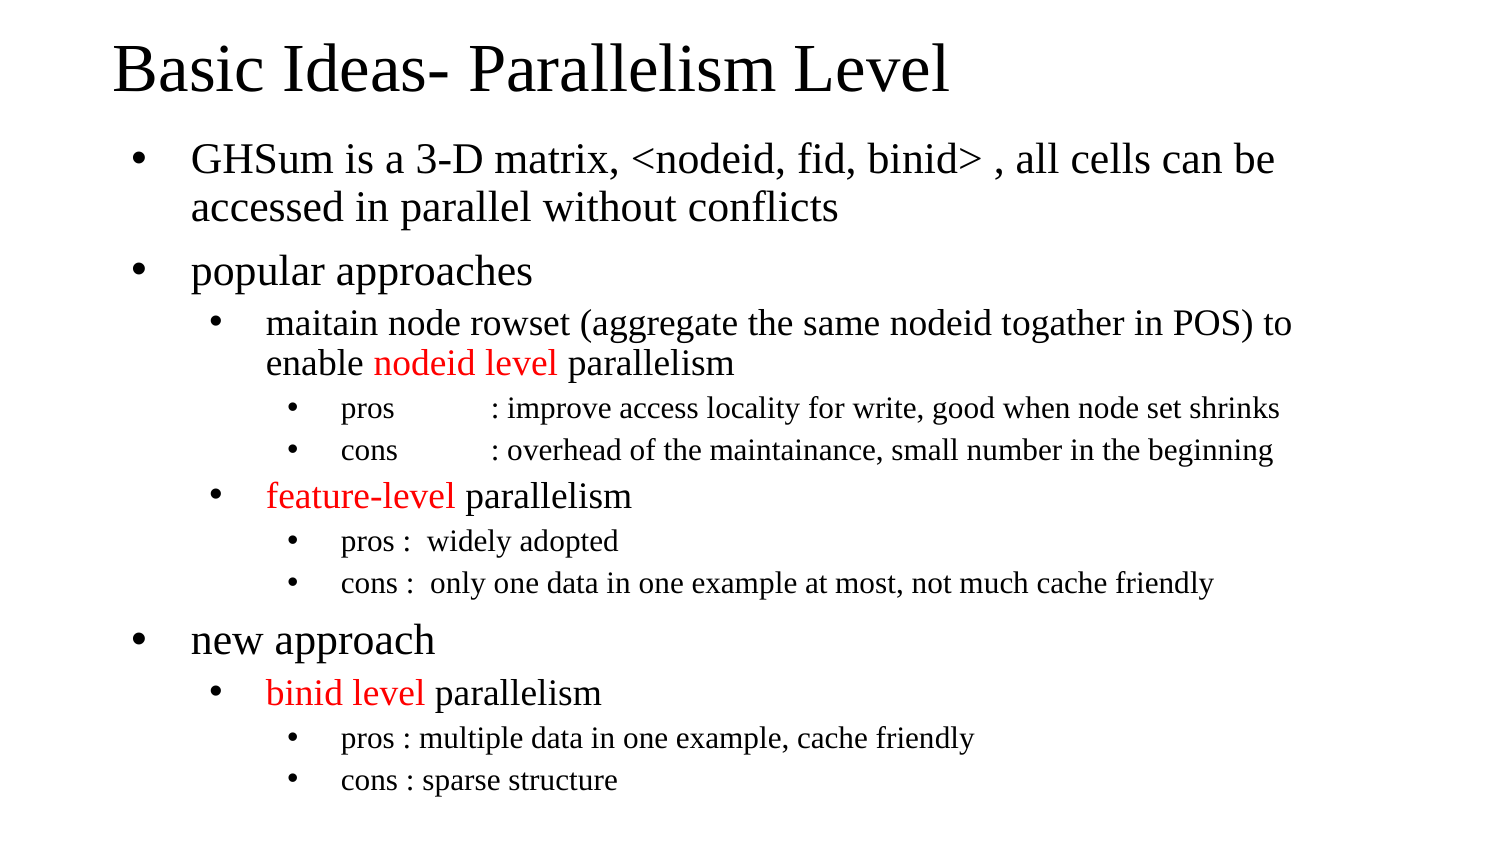

# Basic Ideas- Parallelism Level
GHSum is a 3-D matrix, <nodeid, fid, binid> , all cells can be accessed in parallel without conflicts
popular approaches
maitain node rowset (aggregate the same nodeid togather in POS) to enable nodeid level parallelism
pros	: improve access locality for write, good when node set shrinks
cons	: overhead of the maintainance, small number in the beginning
feature-level parallelism
pros :  widely adopted
cons :  only one data in one example at most, not much cache friendly
new approach
binid level parallelism
pros : multiple data in one example, cache friendly
cons : sparse structure